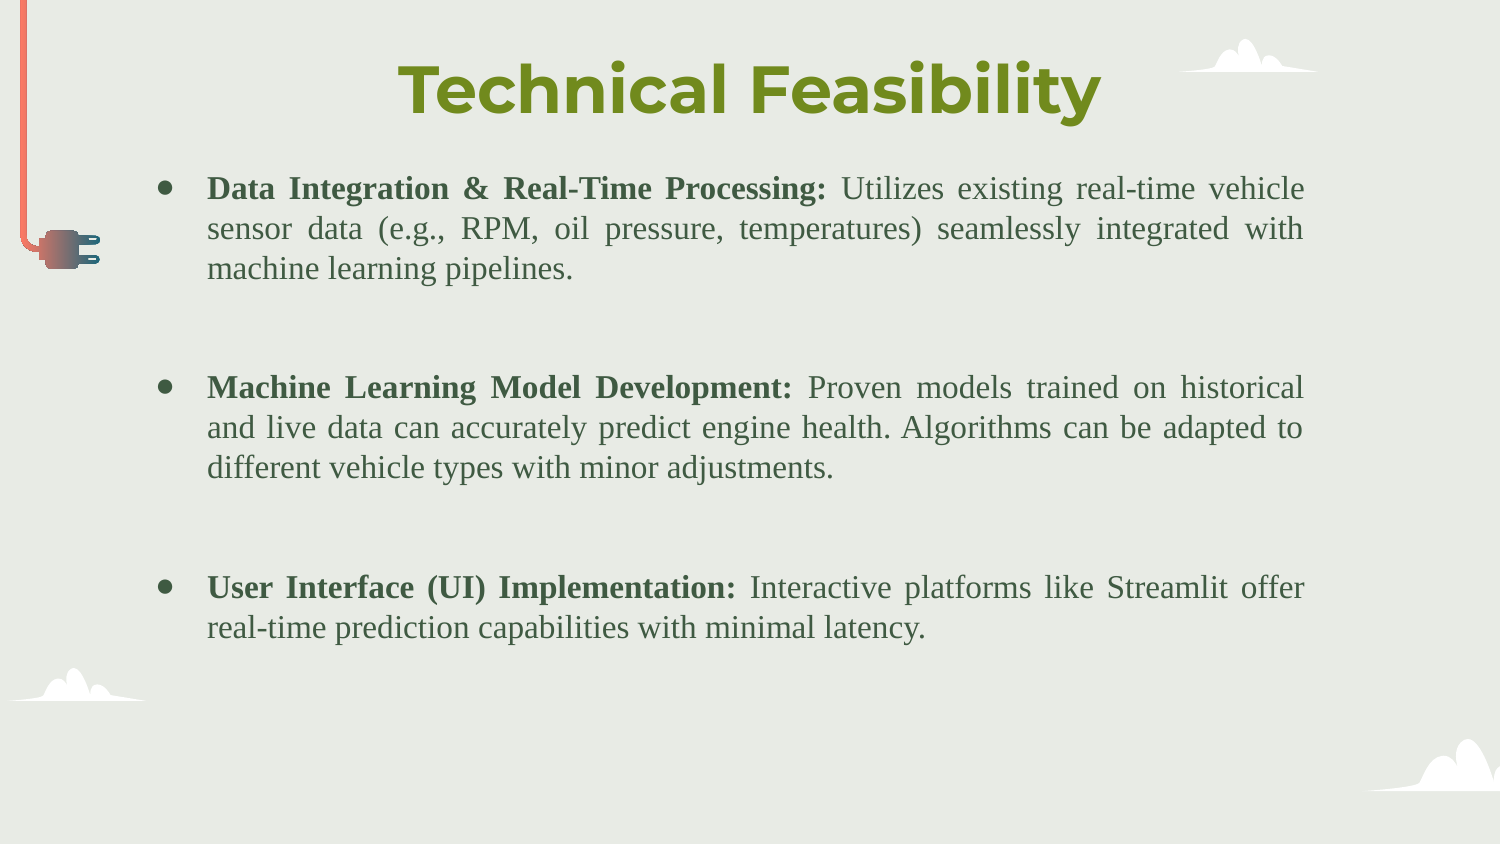

# Technical Feasibility
Data Integration & Real-Time Processing: Utilizes existing real-time vehicle sensor data (e.g., RPM, oil pressure, temperatures) seamlessly integrated with machine learning pipelines.

Machine Learning Model Development: Proven models trained on historical and live data can accurately predict engine health. Algorithms can be adapted to different vehicle types with minor adjustments.

User Interface (UI) Implementation: Interactive platforms like Streamlit offer real-time prediction capabilities with minimal latency.